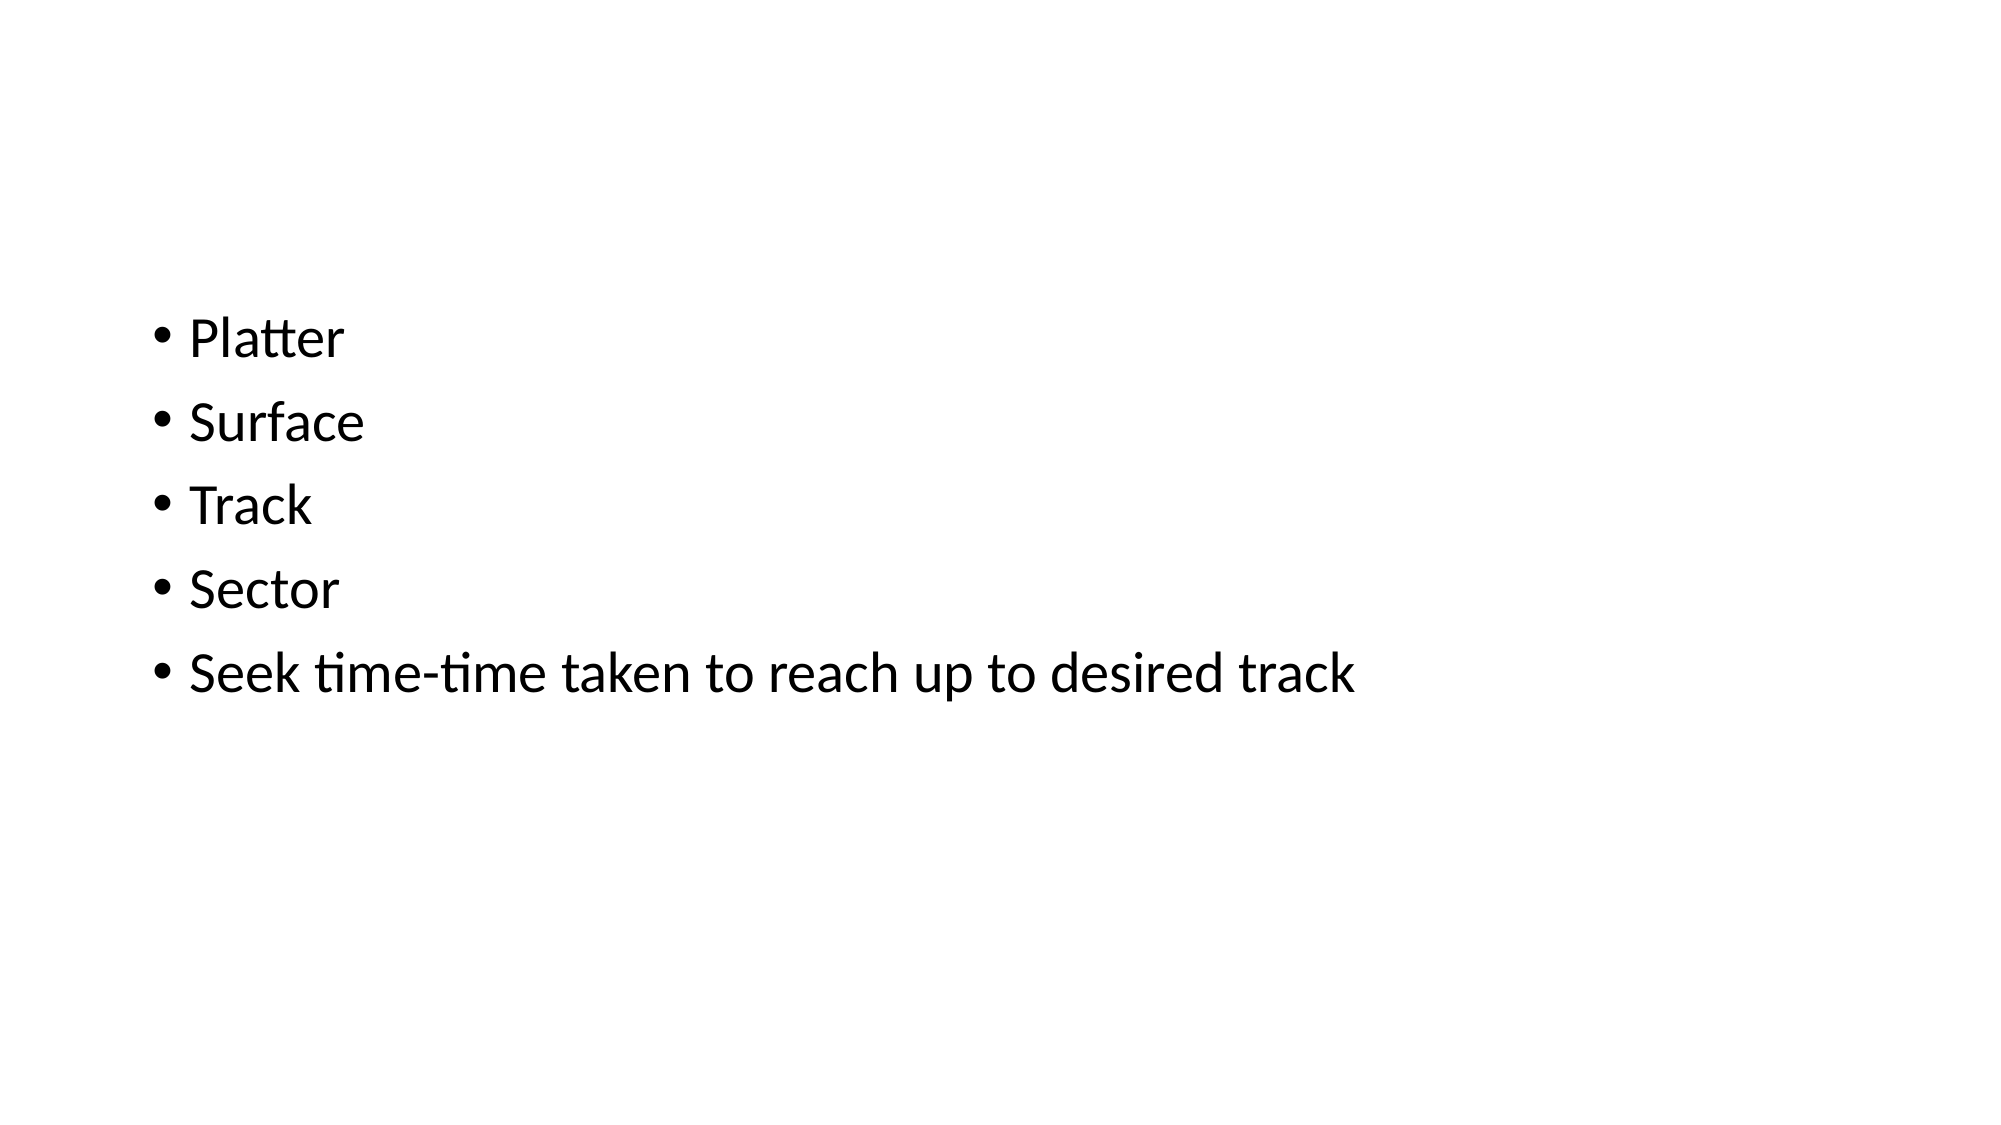

#
Platter
Surface
Track
Sector
Seek time-time taken to reach up to desired track